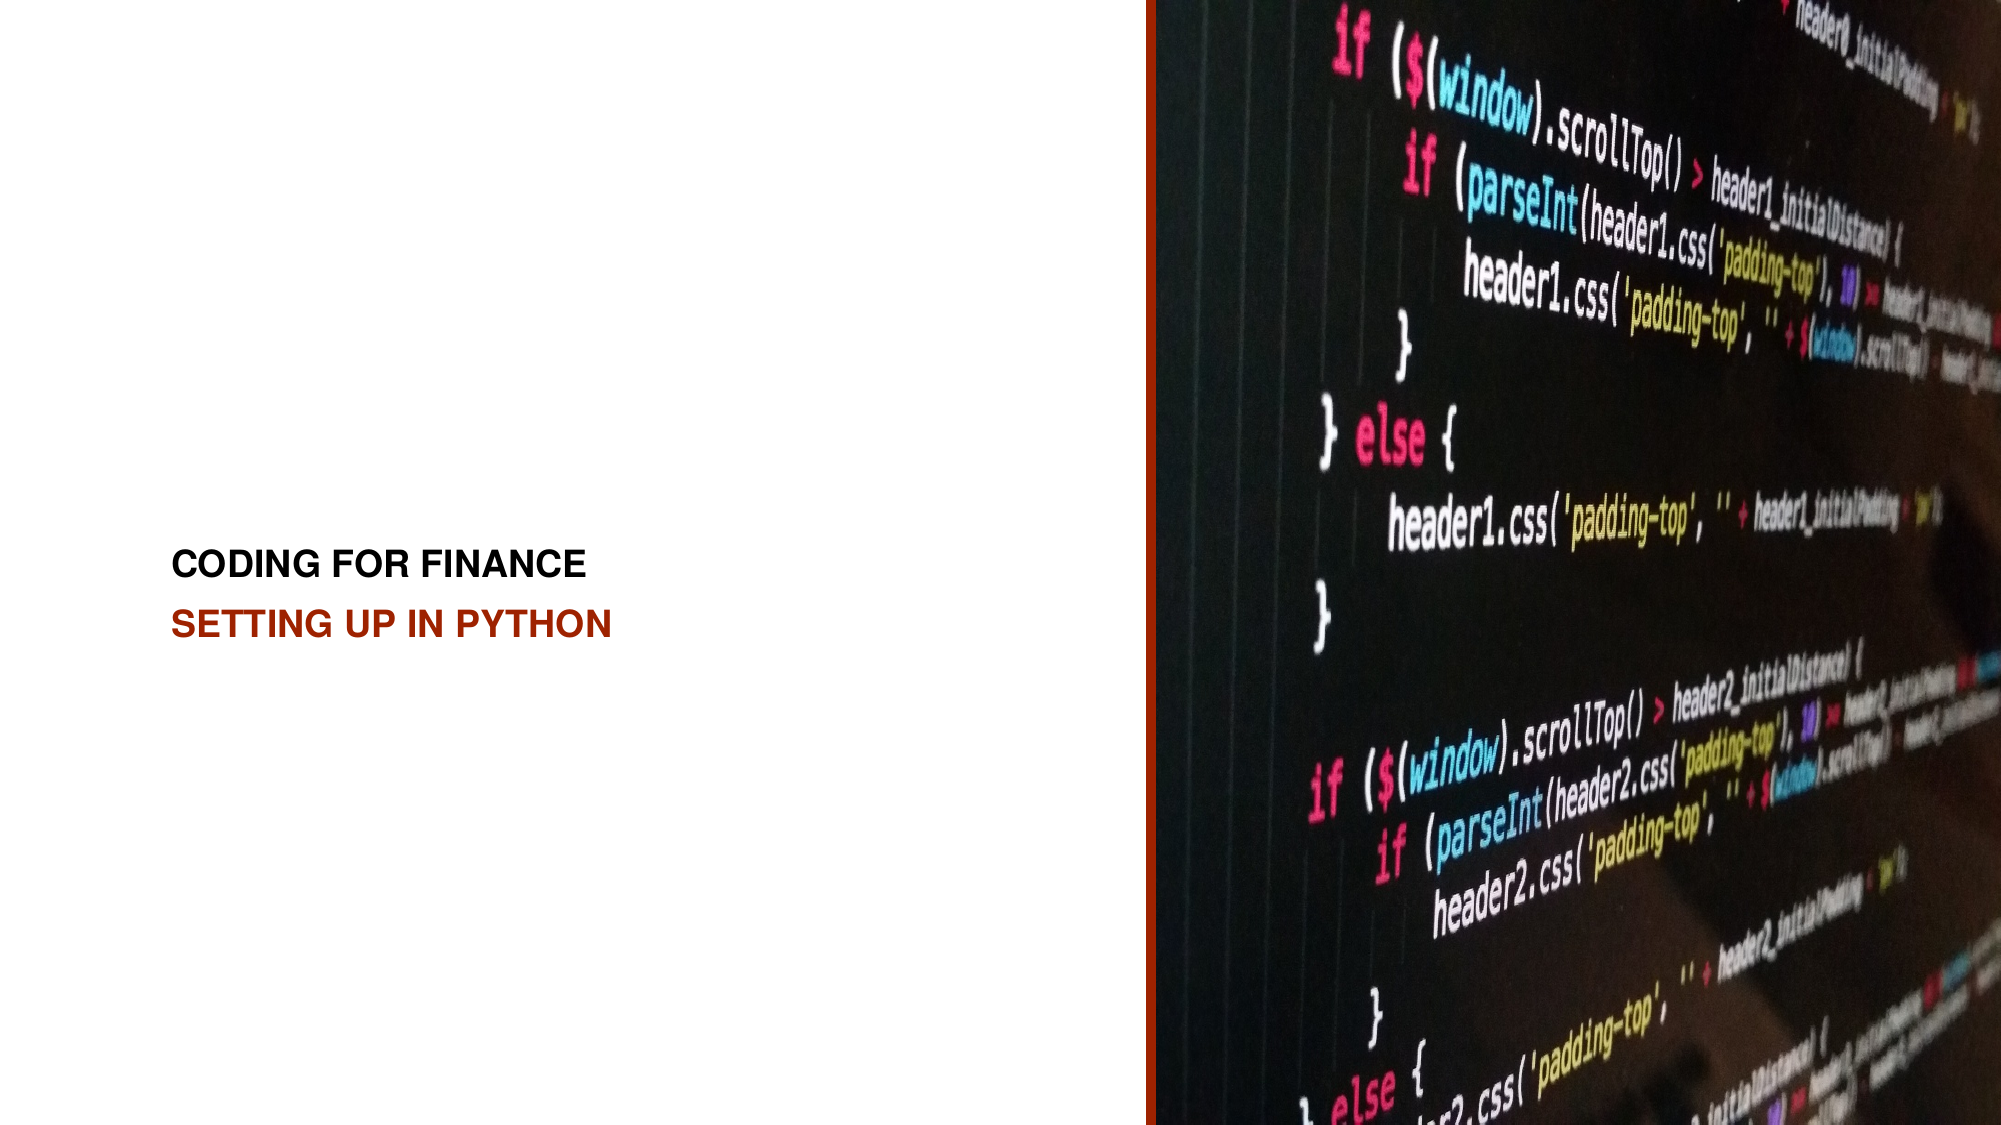

CODING FOR FINANCE
SETTING UP IN PYTHON